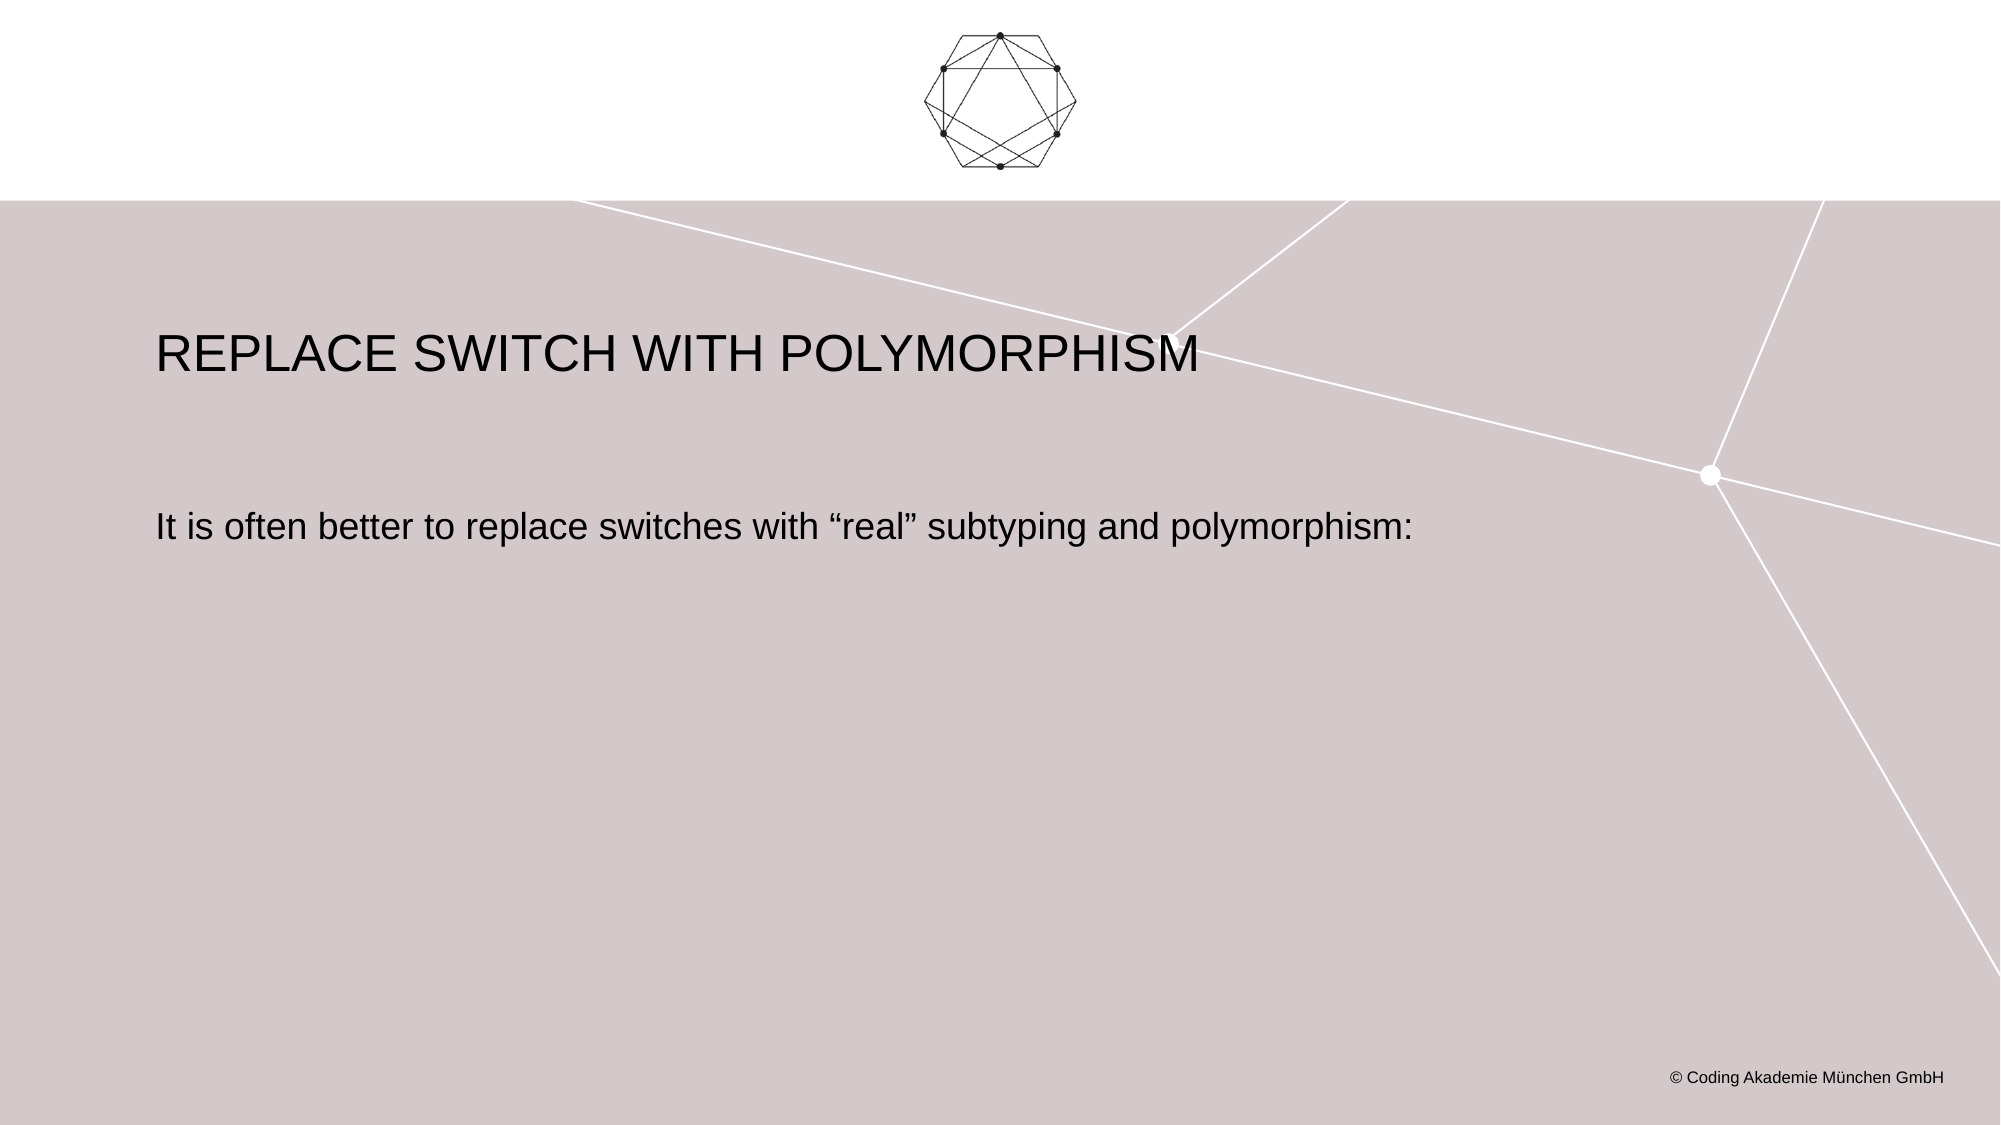

# Replace switch with Polymorphism
It is often better to replace switches with “real” subtyping and polymorphism:
© Coding Akademie München GmbH